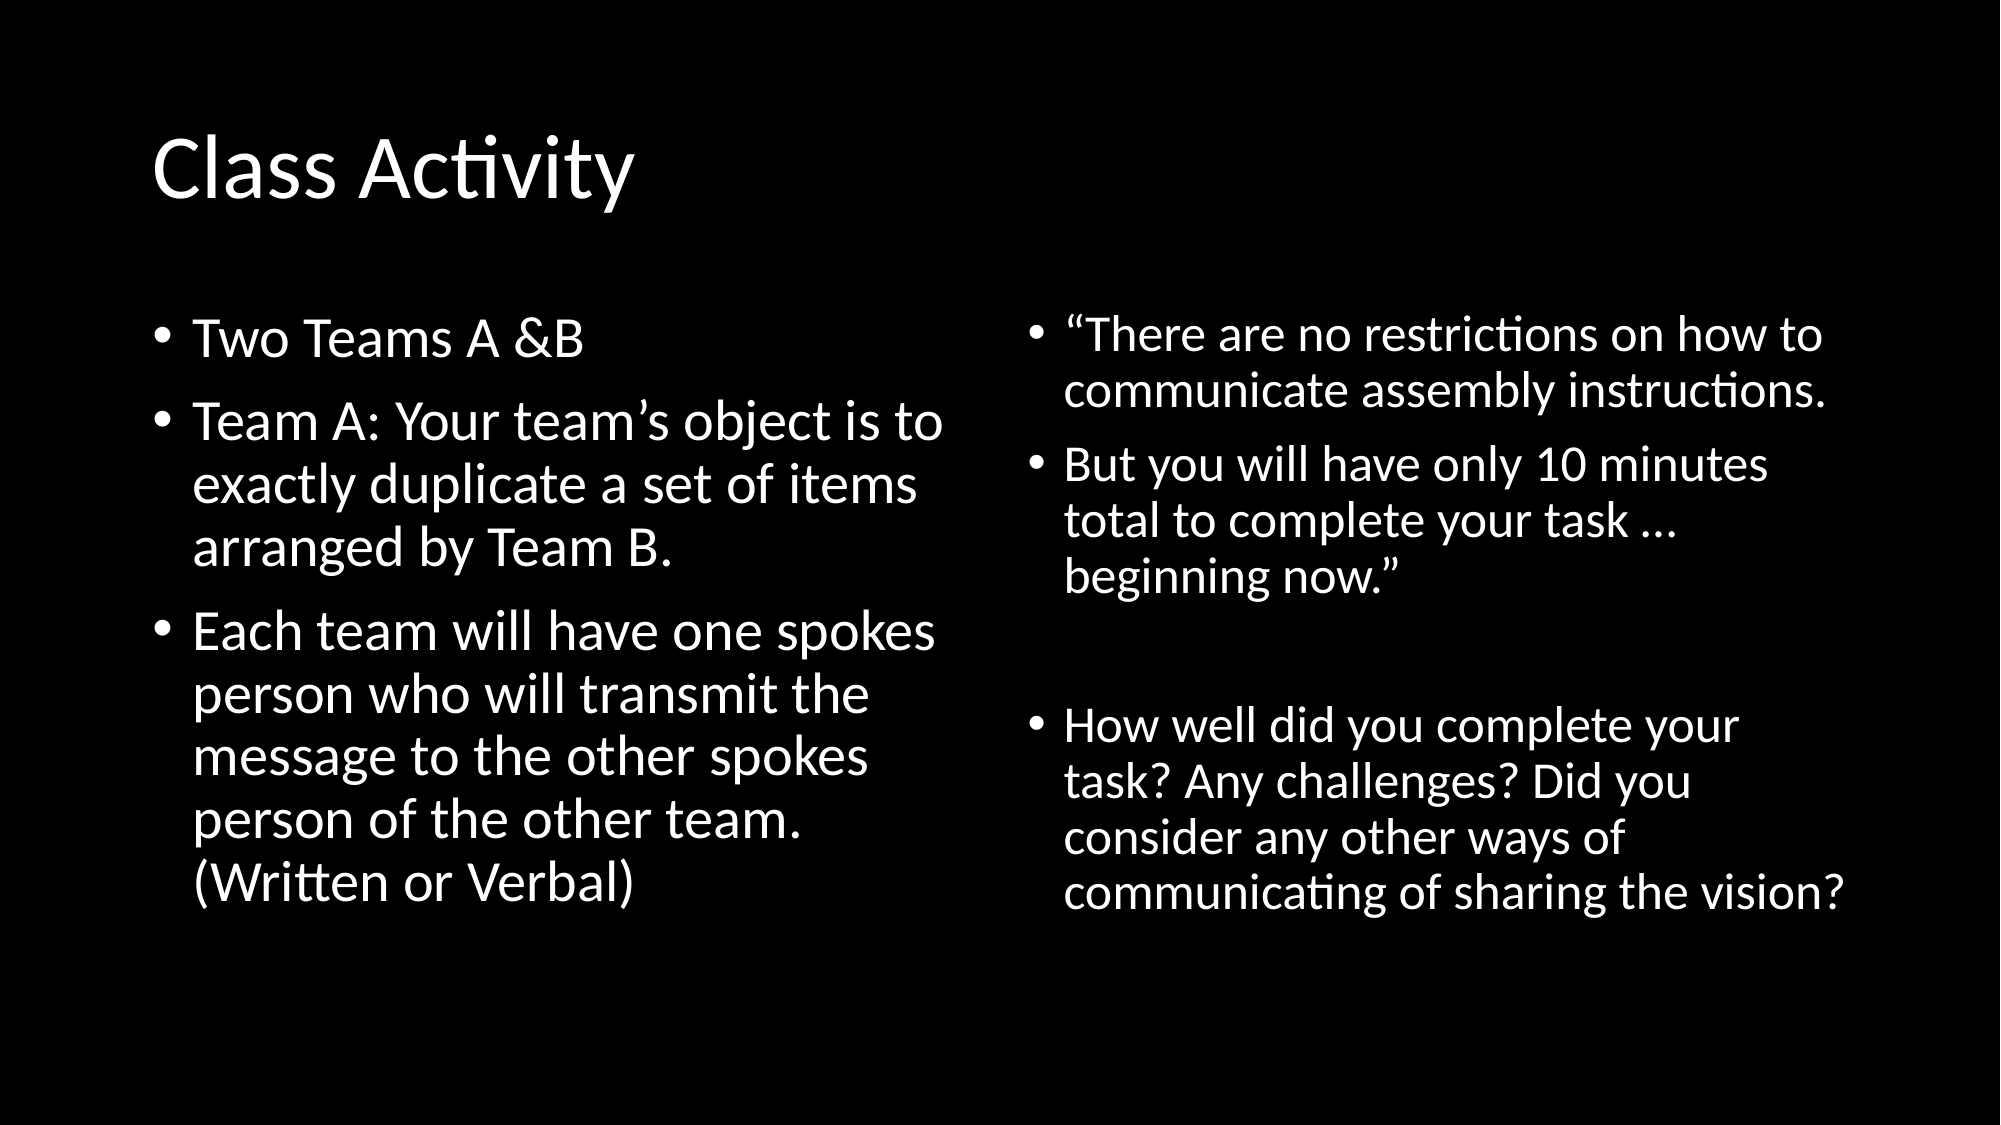

# Class Activity
Two Teams A &B
Team A: Your team’s object is to exactly duplicate a set of items arranged by Team B.
Each team will have one spokes person who will transmit the message to the other spokes person of the other team. (Written or Verbal)

“There are no restrictions on how to communicate assembly instructions.
But you will have only 10 minutes total to complete your task … beginning now.”

How well did you complete your task? Any challenges? Did you consider any other ways of communicating of sharing the vision?